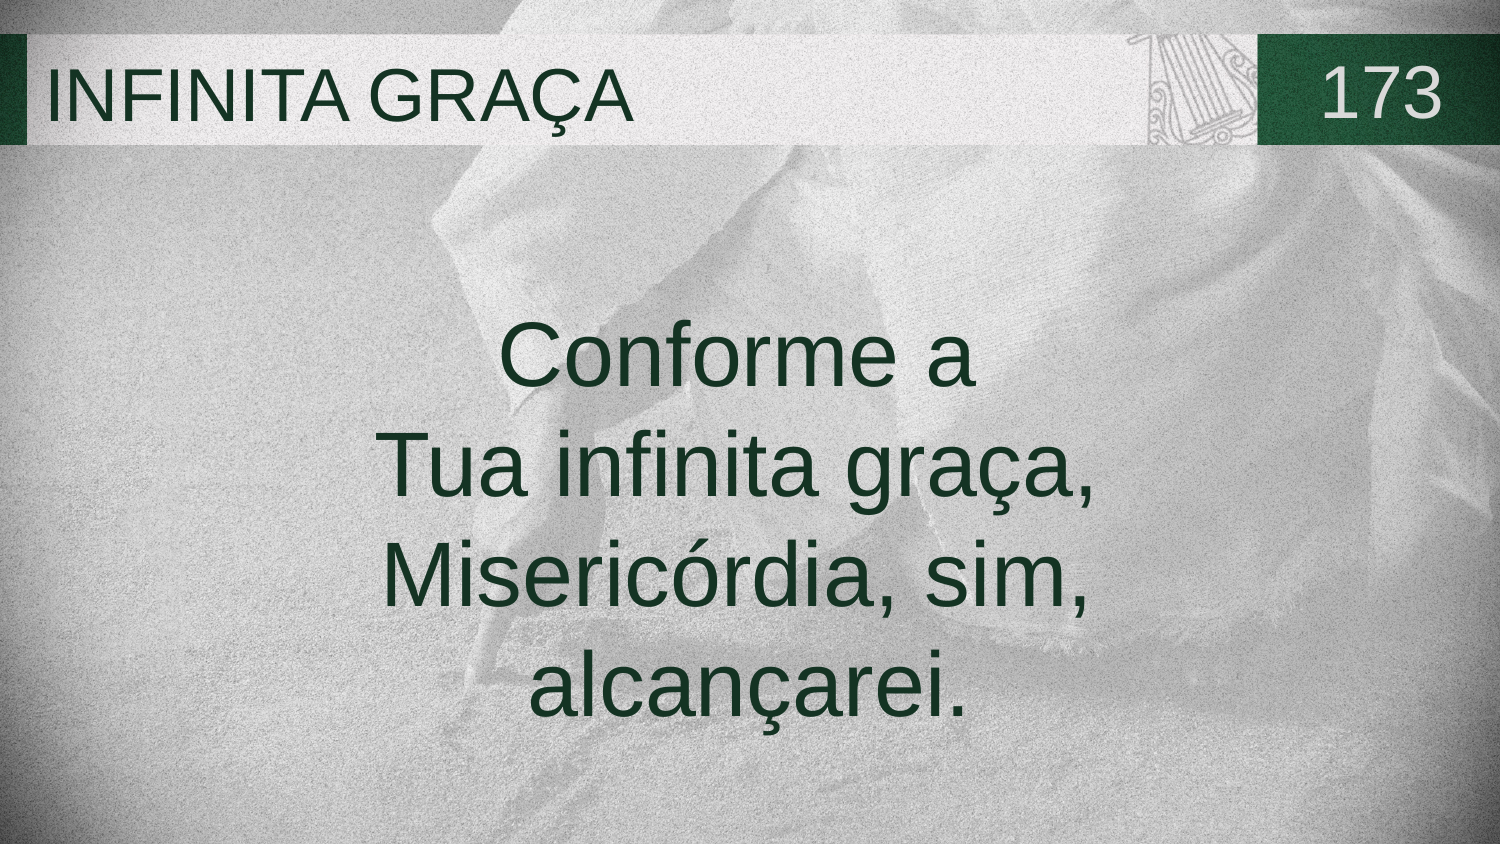

# INFINITA GRAÇA
173
Conforme a
Tua infinita graça,
Misericórdia, sim,
alcançarei.